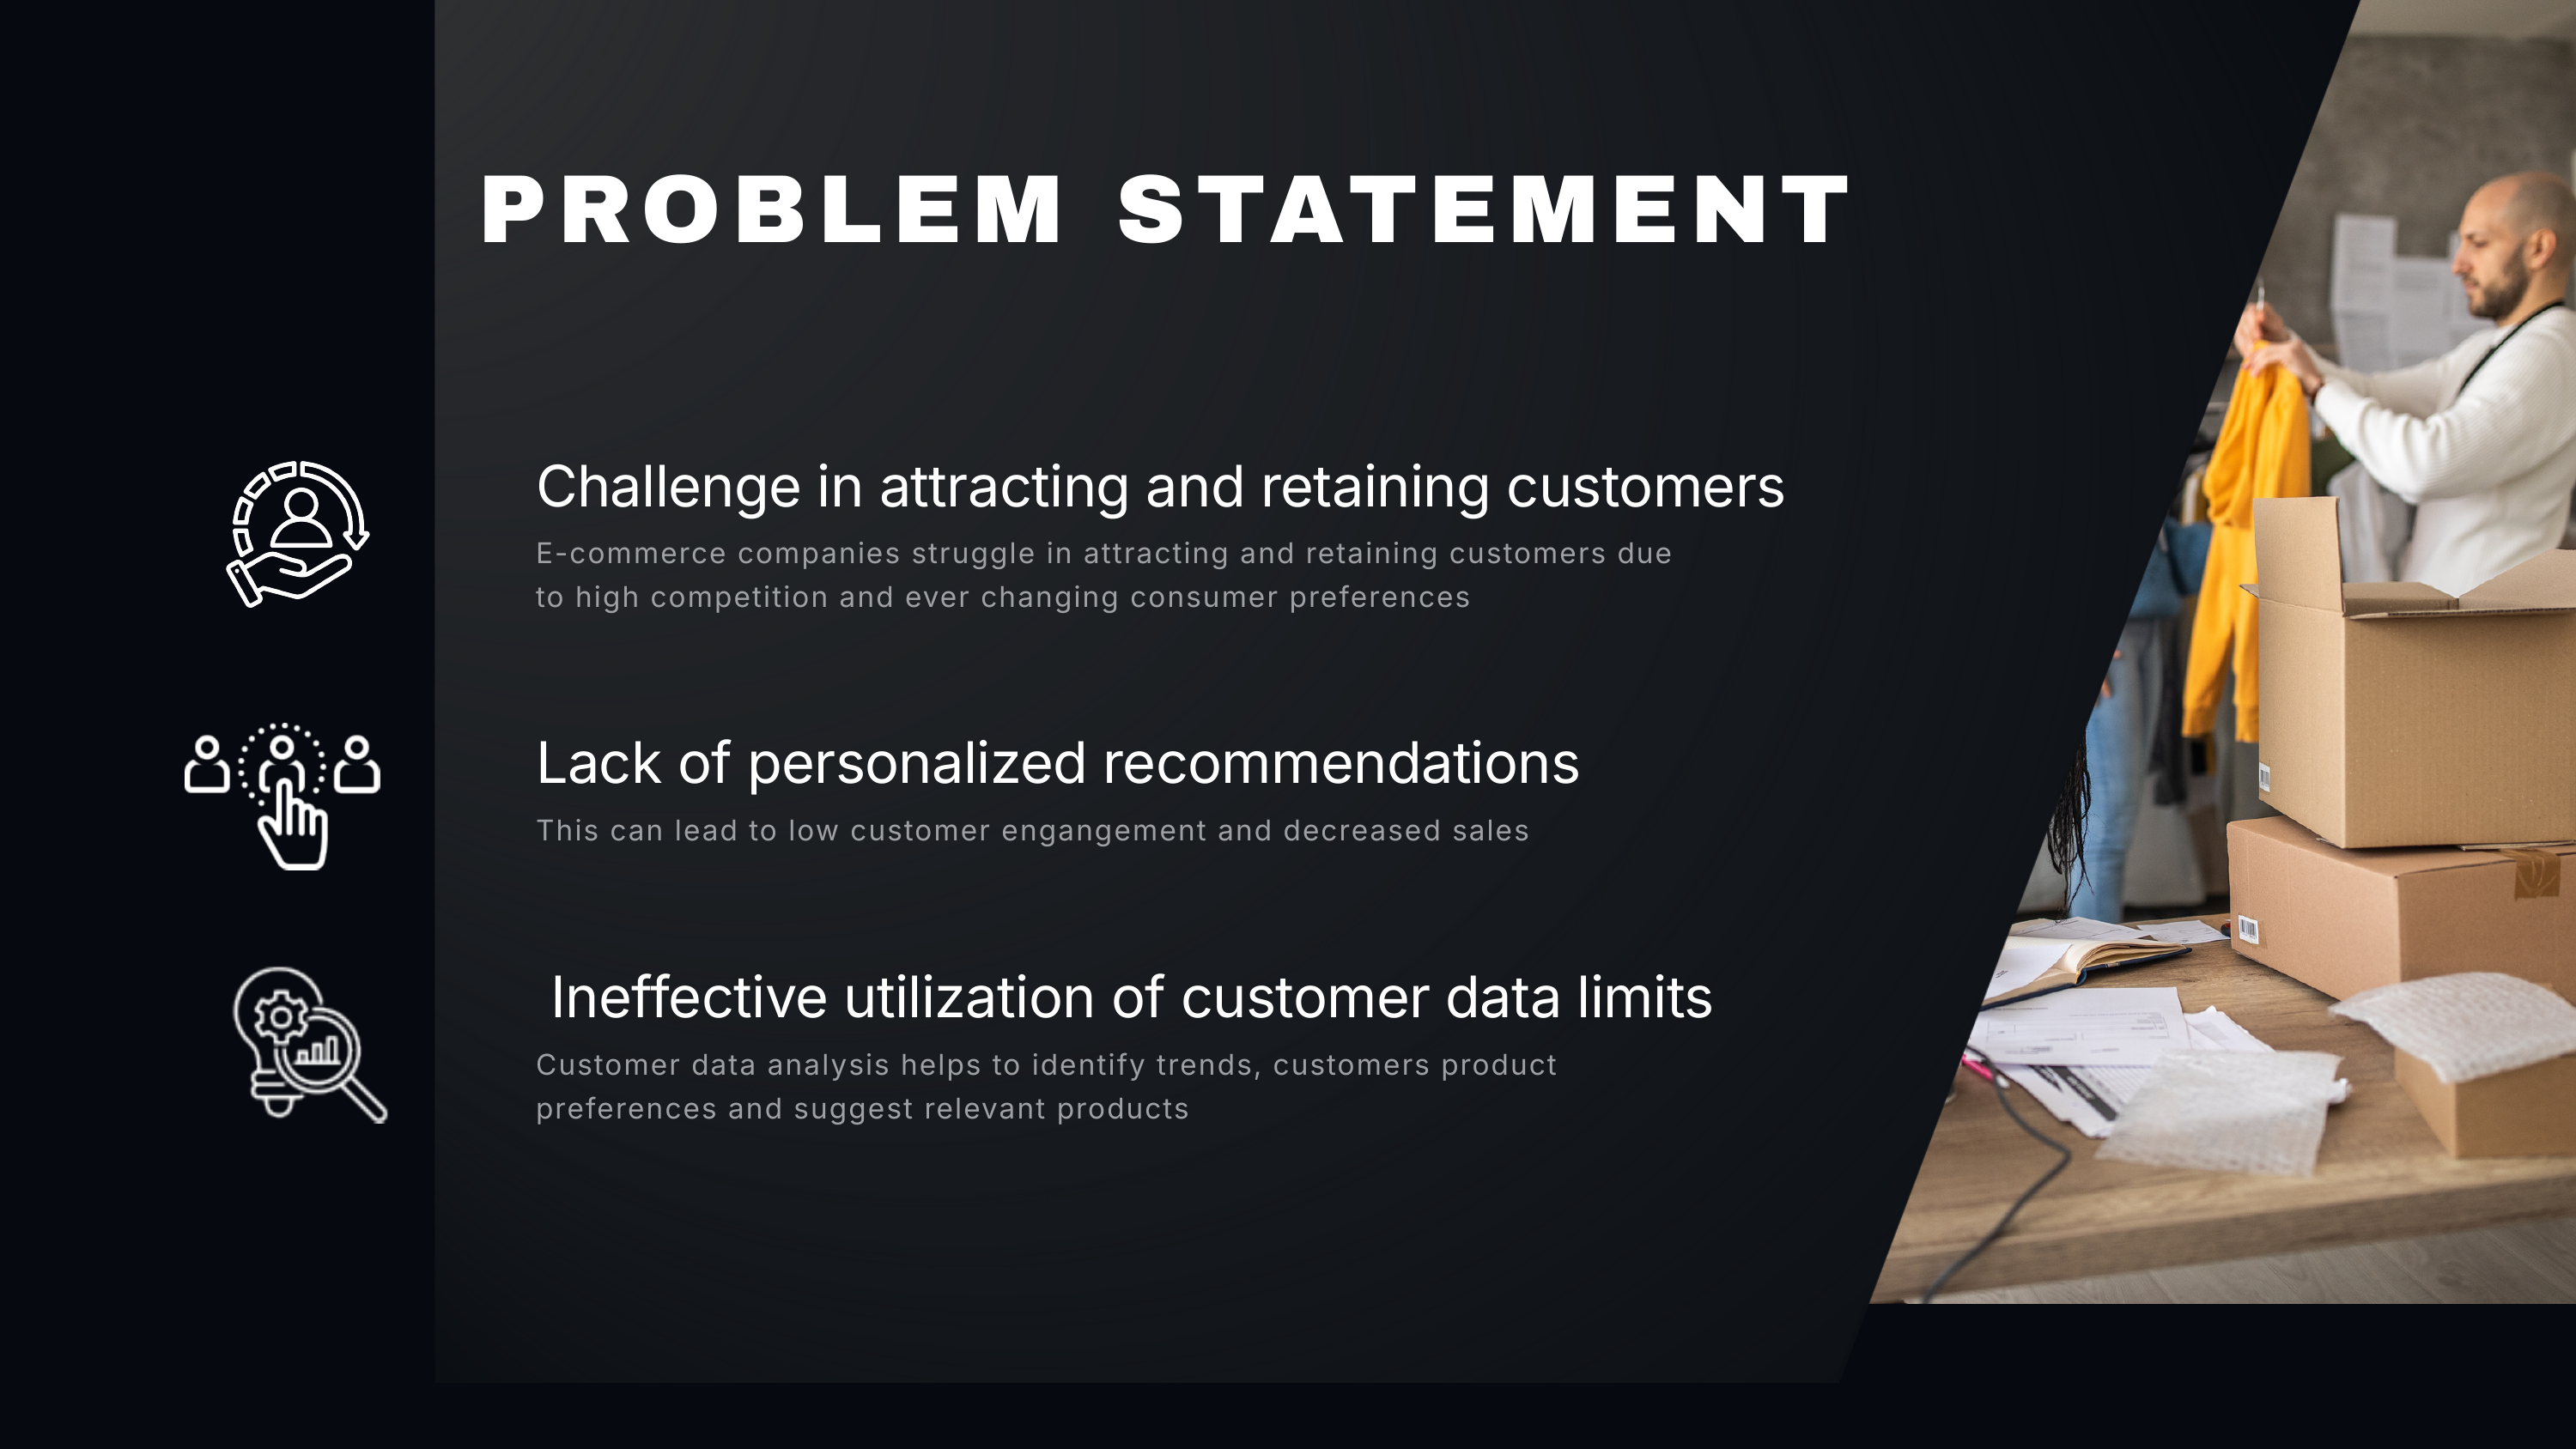

PROBLEM STATEMENT
Challenge in attracting and retaining customers

E-commerce companies struggle in attracting and retaining customers due to high competition and ever changing consumer preferences
Lack of personalized recommendations

This can lead to low customer engangement and decreased sales
Ineffective utilization of customer data limits

Customer data analysis helps to identify trends, customers product preferences and suggest relevant products